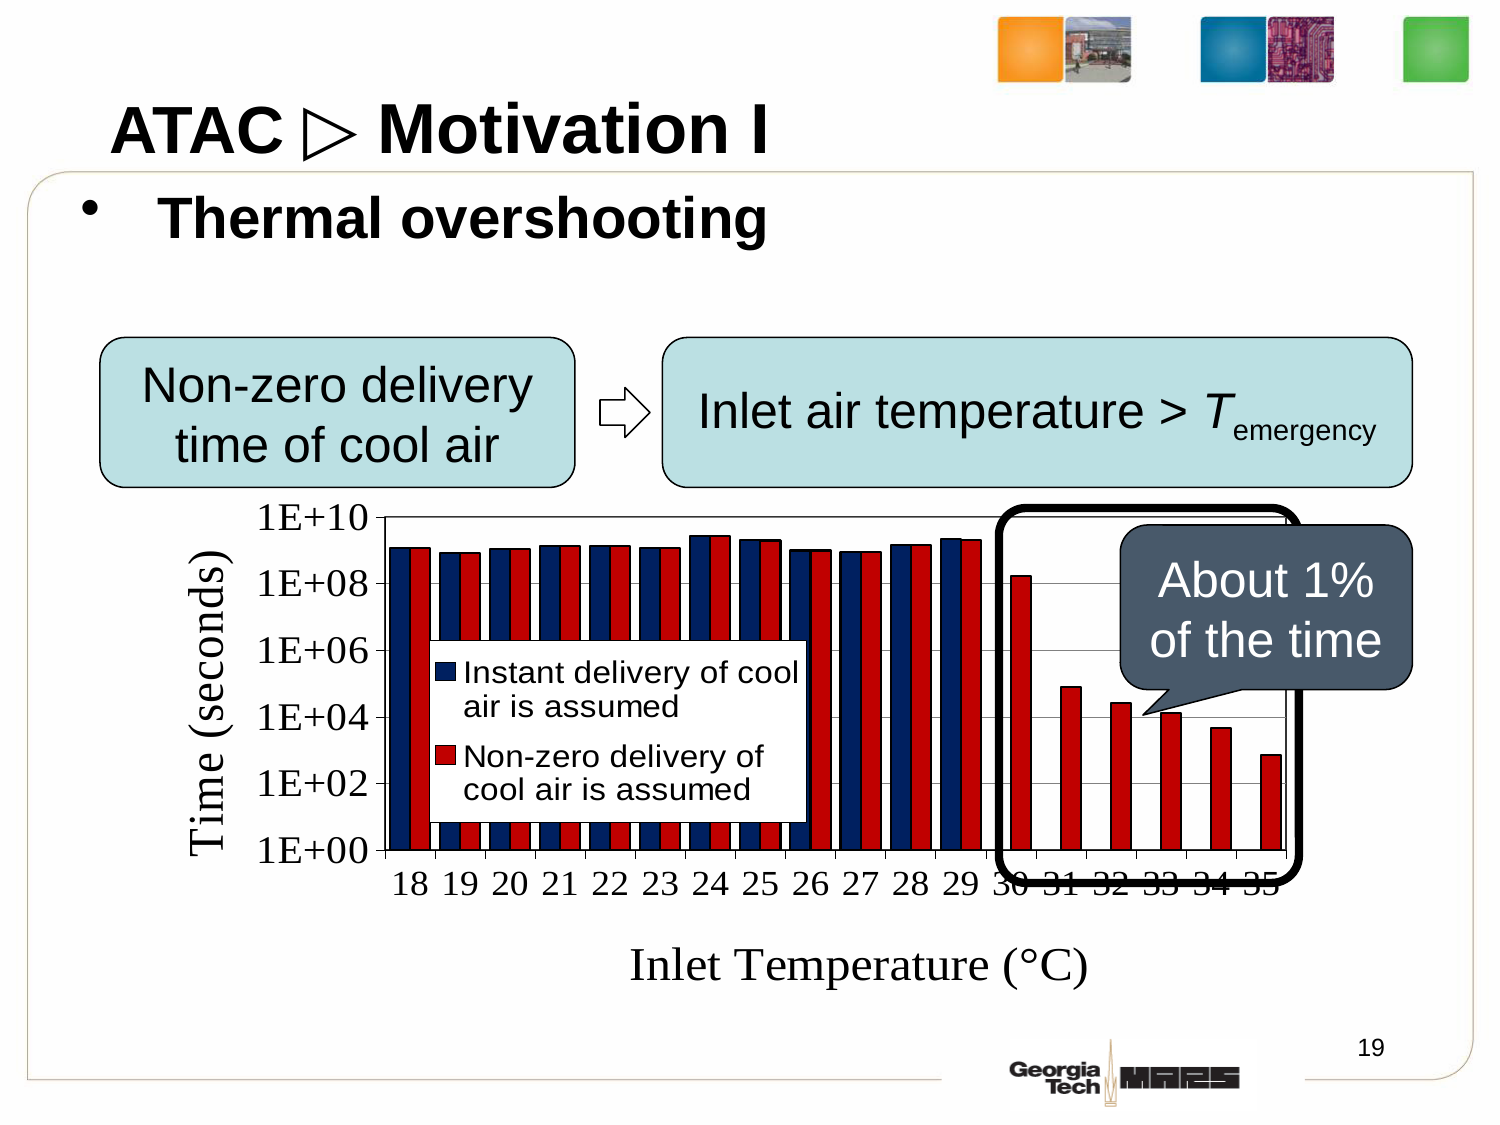

ATAC ▷ Motivation I
Thermal overshooting
Non-zero delivery time of cool air
Inlet air temperature > Temergency

### Chart

| Category | Instant delivery of cool air is assumed | Non-zero delivery of cool air is assumed |
|---|---|---|
| 18 | 1145585830.0 | 1141489550.0 |
| 19 | 834500070.0 | 838428310.0 |
| 20 | 1070927560.0 | 1091846190.0 |
| 21 | 1324083300.0 | 1312287900.0 |
| 22 | 1359561840.0 | 1349099830.0 |
| 23 | 1173640620.0 | 1174027970.0 |
| 24 | 2690665860.0 | 2696601990.0 |
| 25 | 1978013150.0 | 1972724760.0 |
| 26 | 983819610.0 | 984124010.0 |
| 27 | 866710160.0 | 909794860.0 |
| 28 | 1476423870.0 | 1421874820.0 |
| 29 | 2162613130.0 | 2004672800.0 |
| 30 | 0.0 | 169140110.0 |
| 31 | 0.0 | 80560.0 |
| 32 | 0.0 | 26110.0 |
| 33 | 0.0 | 13560.0 |
| 34 | 0.0 | 4800.0 |
| 35 | 0.0 | 710.0 |
About 1% of the time
19